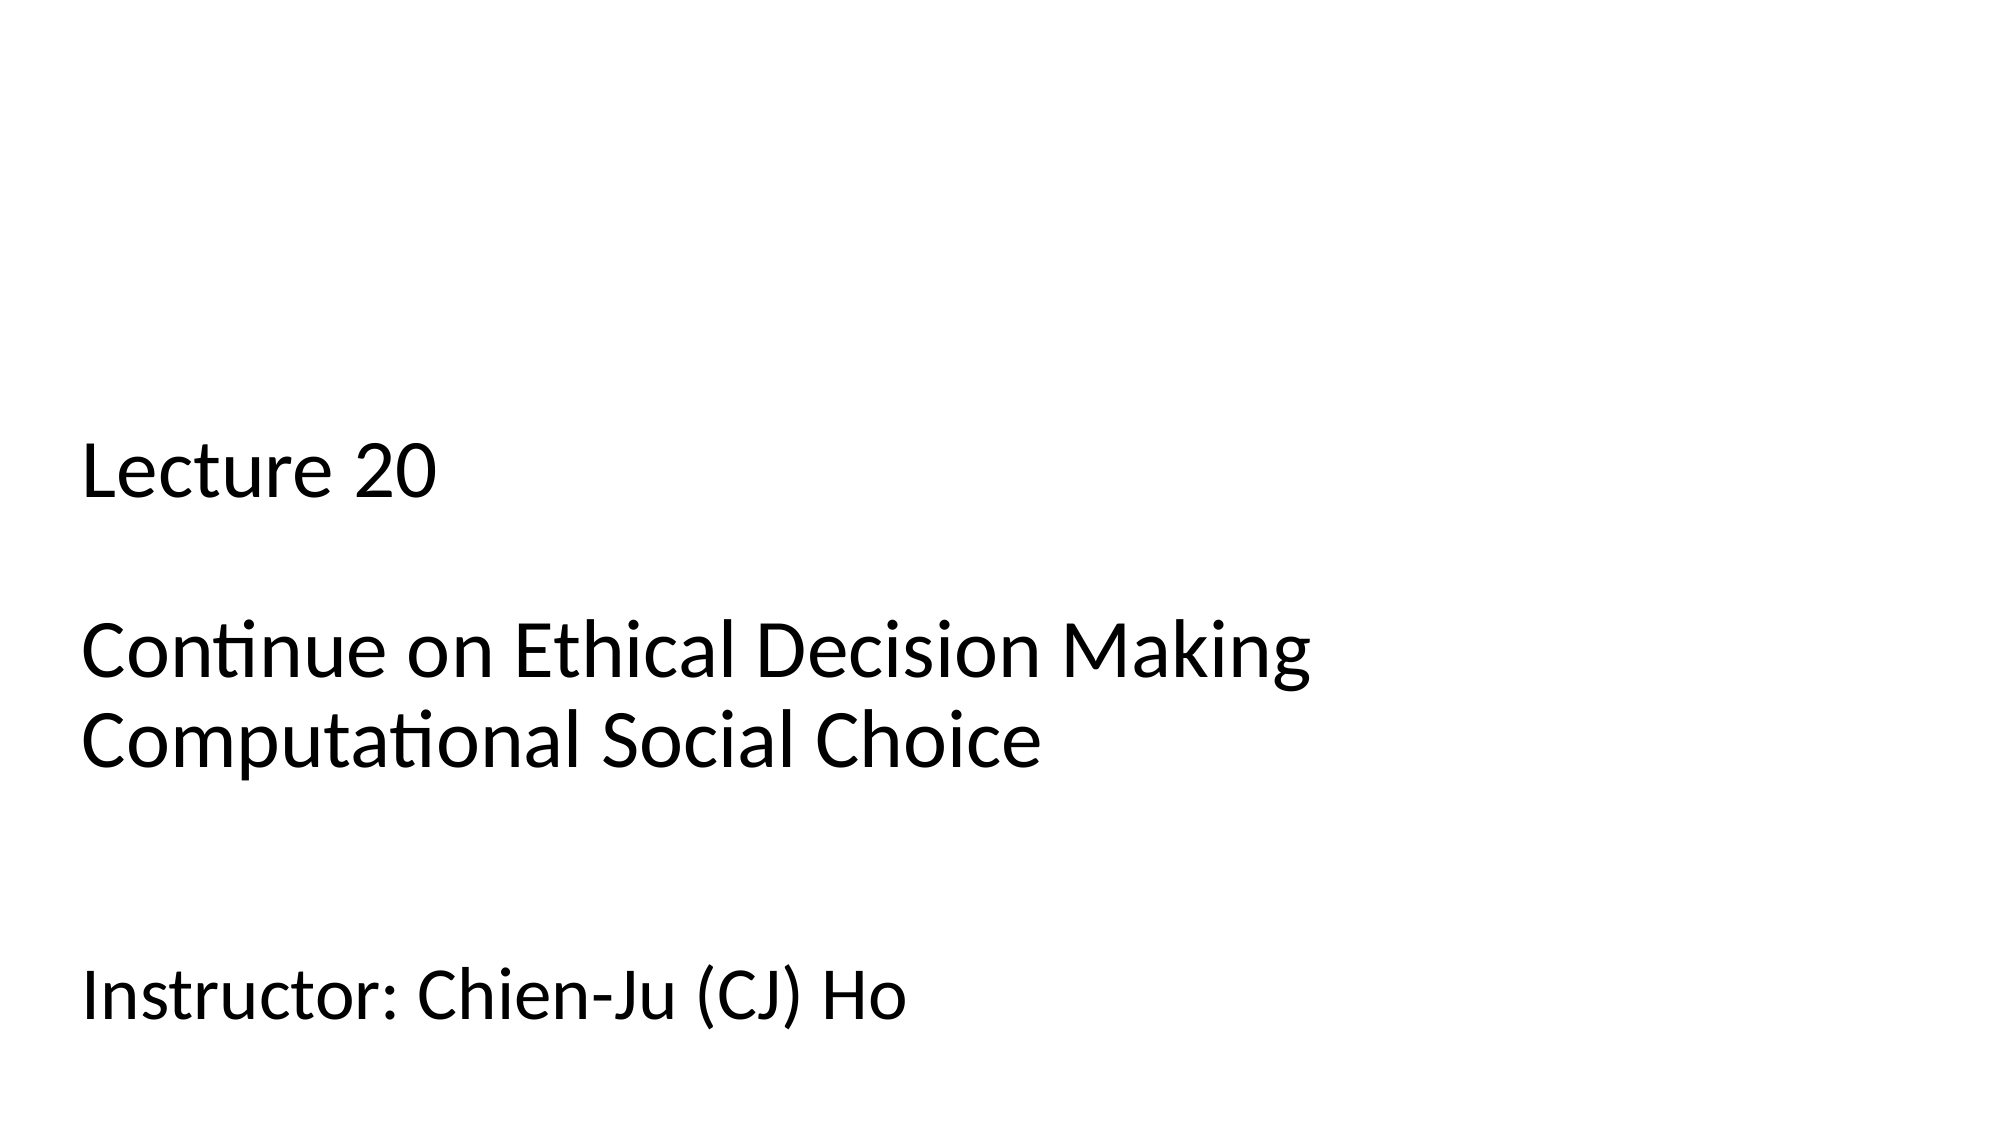

# Lecture 20 Continue on Ethical Decision Making Computational Social Choice

Instructor: Chien-Ju (CJ) Ho